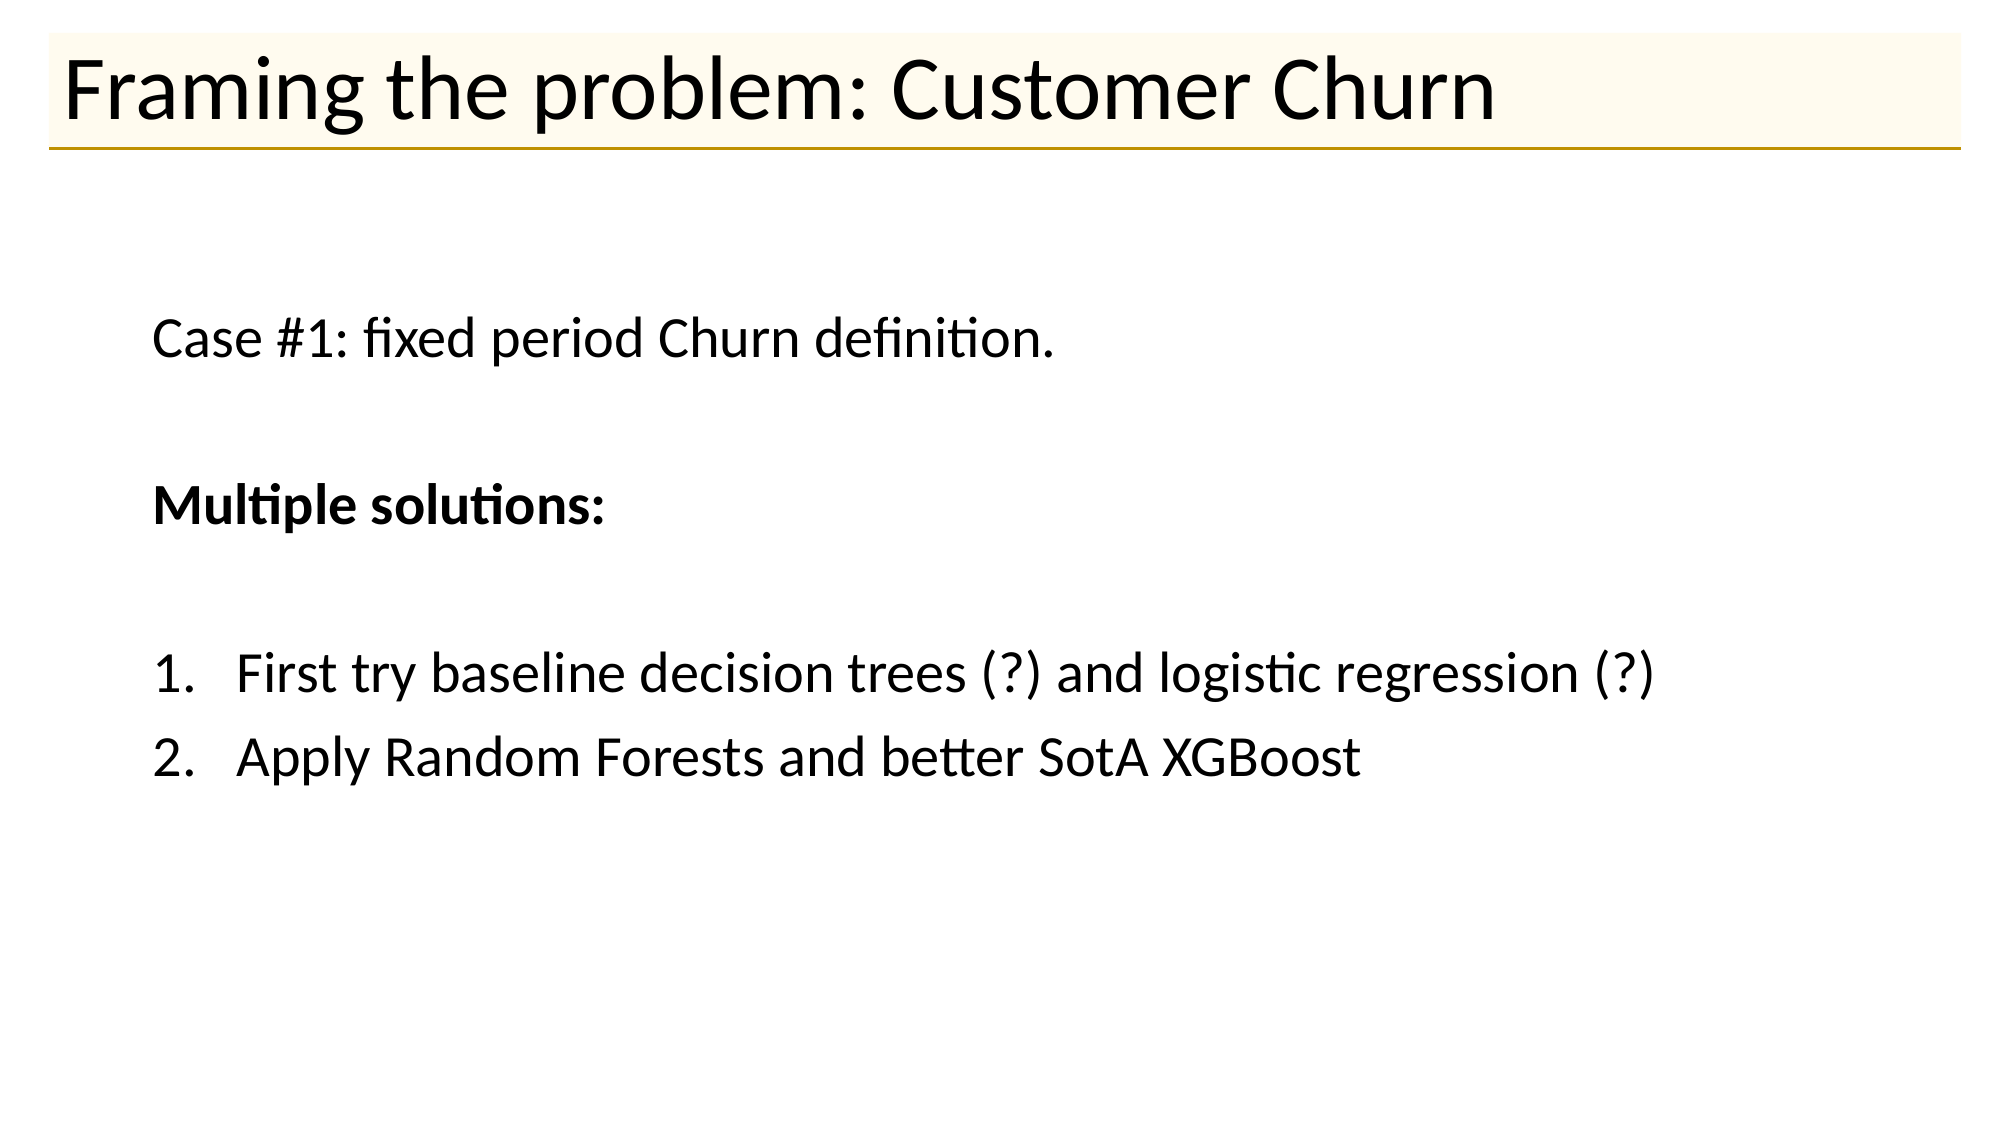

# Framing the problem: Customer Churn
Case #1: fixed period Churn definition.

Multiple solutions:

First try baseline decision trees (?) and logistic regression (?)
Apply Random Forests and better SotA XGBoost